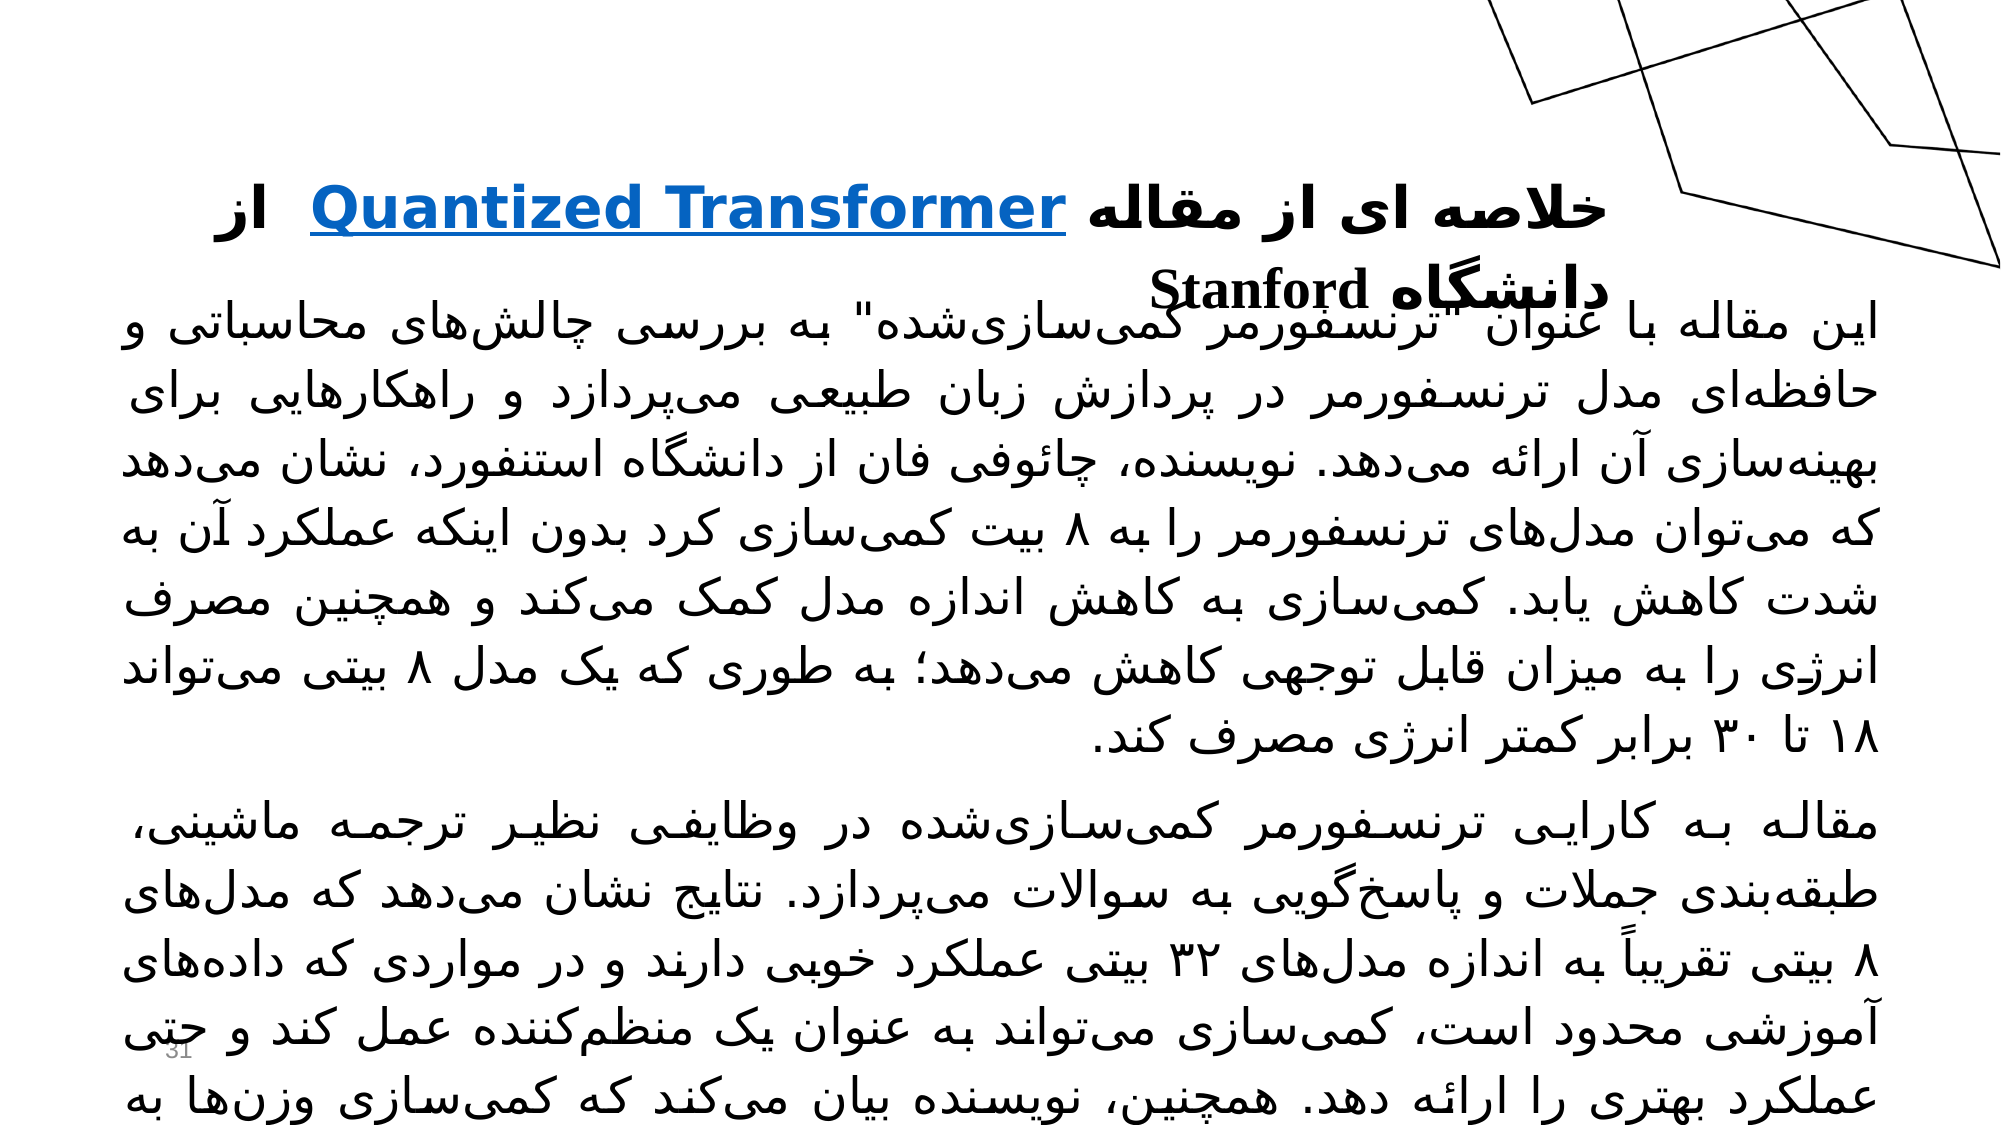

خلاصه ای از مقاله Quantized Transformer  از دانشگاه Stanford
این مقاله با عنوان "ترنسفورمر کمی‌سازی‌شده" به بررسی چالش‌های محاسباتی و حافظه‌ای مدل ترنسفورمر در پردازش زبان طبیعی می‌پردازد و راهکارهایی برای بهینه‌سازی آن ارائه می‌دهد. نویسنده، چائوفی فان از دانشگاه استنفورد، نشان می‌دهد که می‌توان مدل‌های ترنسفورمر را به ۸ بیت کمی‌سازی کرد بدون اینکه عملکرد آن به شدت کاهش یابد. کمی‌سازی به کاهش اندازه مدل کمک می‌کند و همچنین مصرف انرژی را به میزان قابل توجهی کاهش می‌دهد؛ به طوری که یک مدل ۸ بیتی می‌تواند ۱۸ تا ۳۰ برابر کمتر انرژی مصرف کند.
مقاله به کارایی ترنسفورمر کمی‌سازی‌شده در وظایفی نظیر ترجمه ماشینی، طبقه‌بندی جملات و پاسخ‌گویی به سوالات می‌پردازد. نتایج نشان می‌دهد که مدل‌های ۸ بیتی تقریباً به اندازه مدل‌های ۳۲ بیتی عملکرد خوبی دارند و در مواردی که داده‌های آموزشی محدود است، کمی‌سازی می‌تواند به عنوان یک منظم‌کننده عمل کند و حتی عملکرد بهتری را ارائه دهد. همچنین، نویسنده بیان می‌کند که کمی‌سازی وزن‌ها به تنهایی نسبت به کمی‌سازی هم وزن‌ها و هم فعالیت‌ها نتایج بهتری دارد.
31